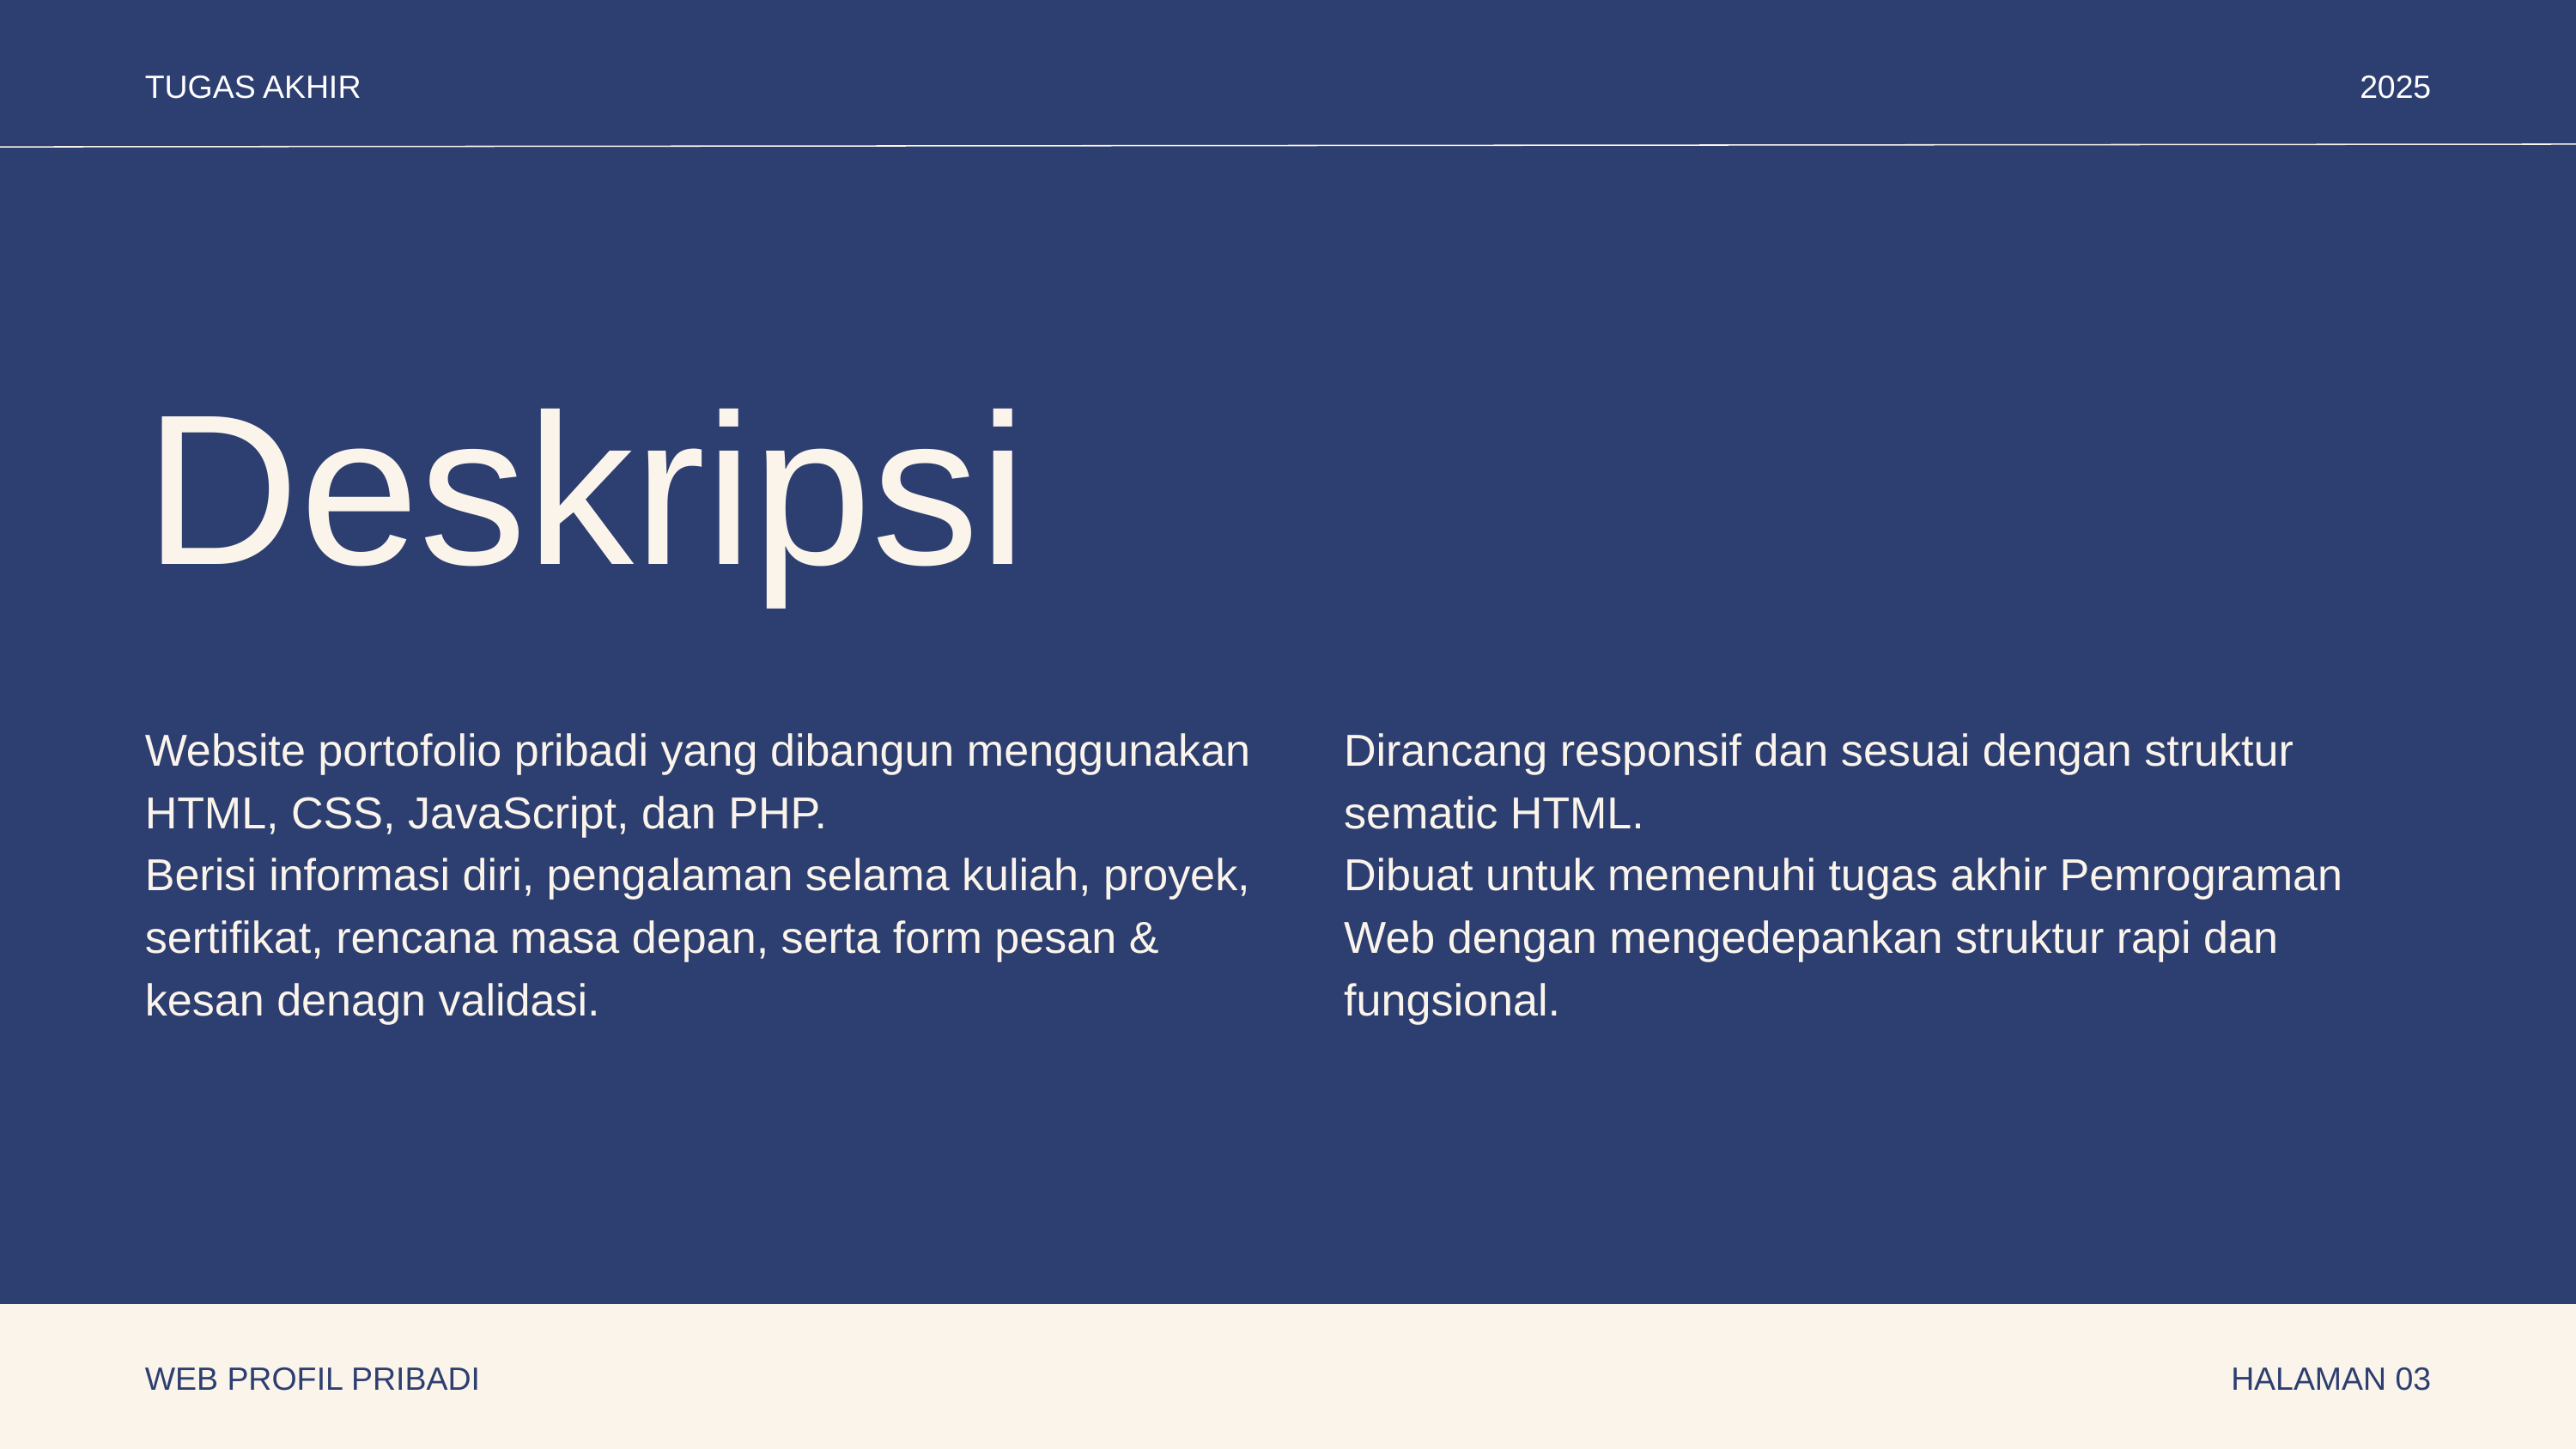

TUGAS AKHIR
2025

Deskripsi
Website portofolio pribadi yang dibangun menggunakan HTML, CSS, JavaScript, dan PHP.
Berisi informasi diri, pengalaman selama kuliah, proyek, sertifikat, rencana masa depan, serta form pesan & kesan denagn validasi.
Dirancang responsif dan sesuai dengan struktur sematic HTML.
Dibuat untuk memenuhi tugas akhir Pemrograman Web dengan mengedepankan struktur rapi dan fungsional.

WEB PROFIL PRIBADI
HALAMAN 03